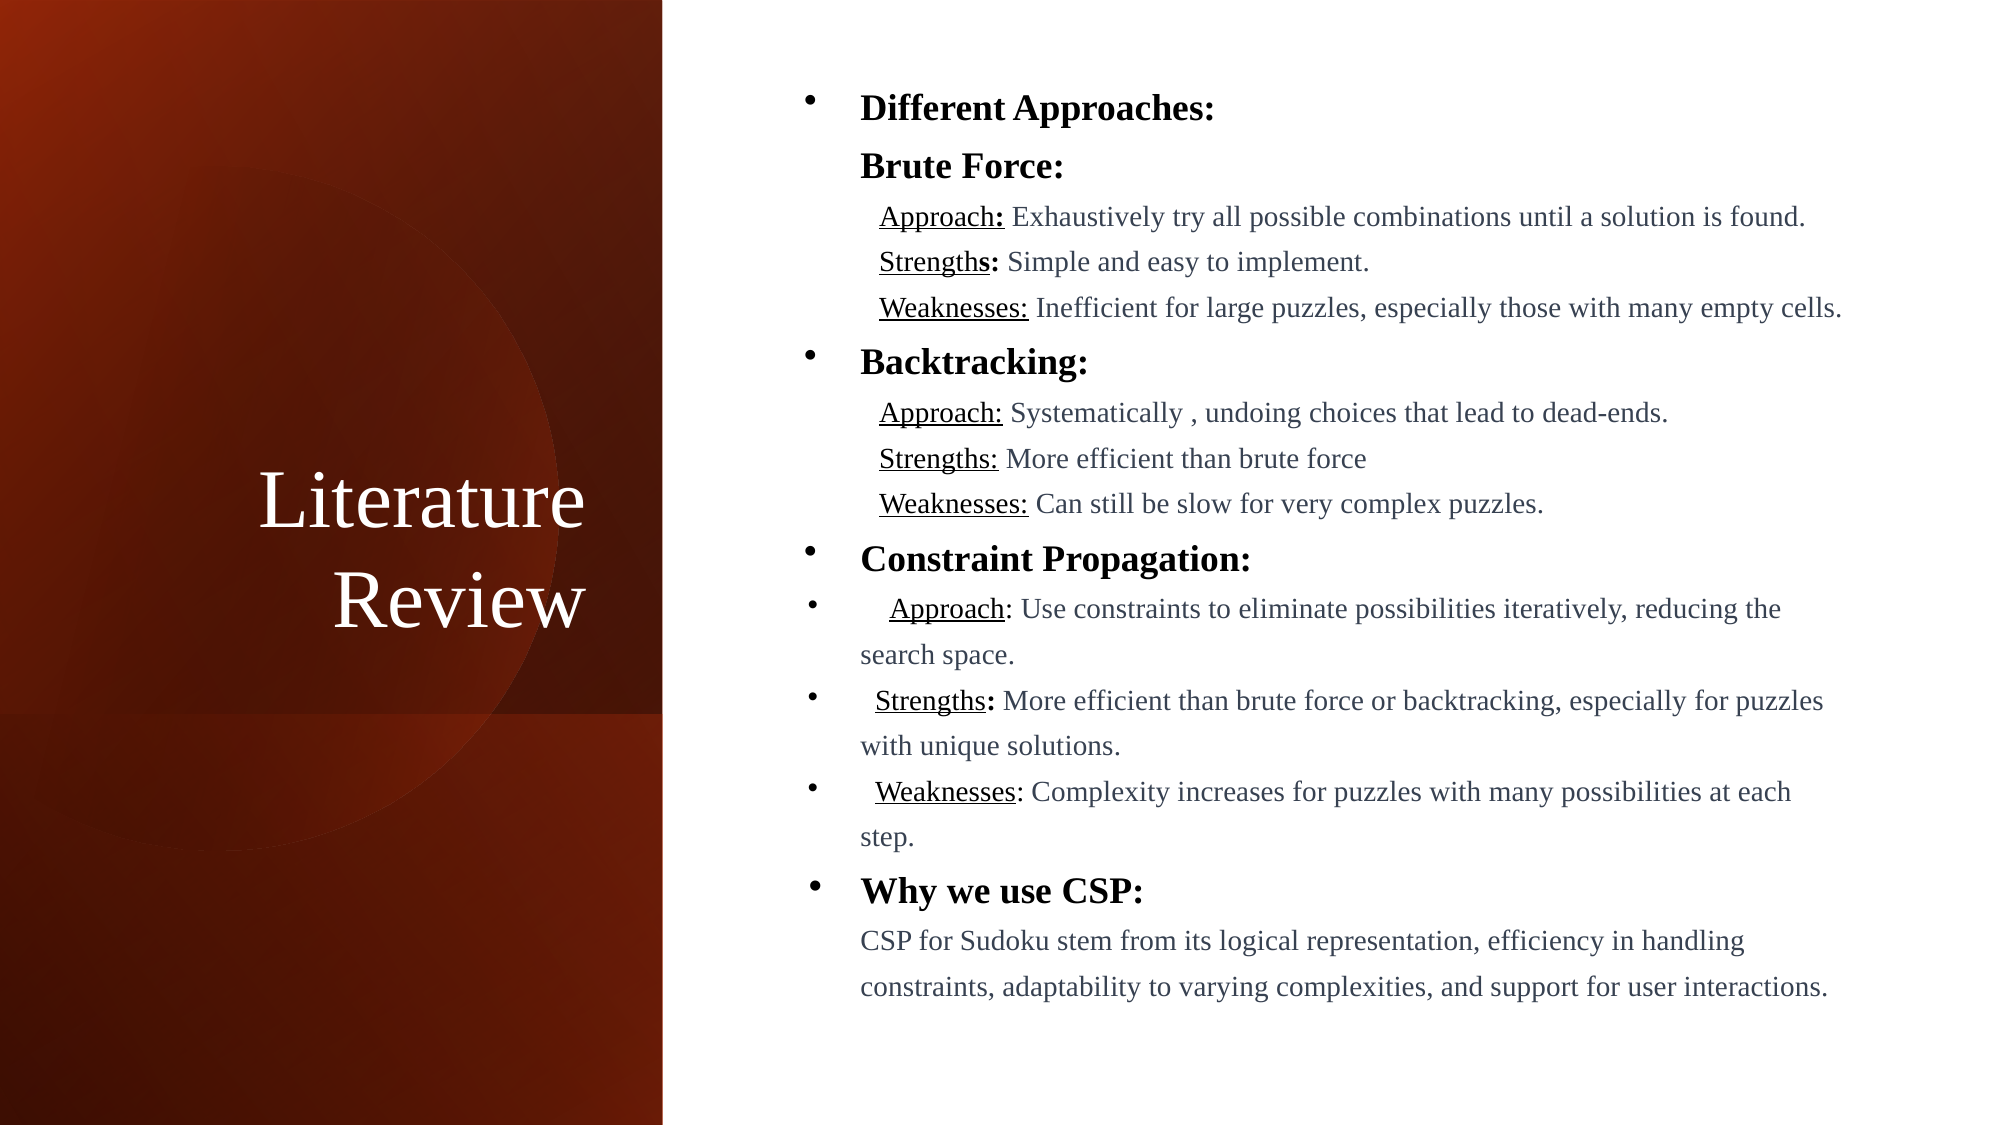

# Literature Review
Different Approaches:
Brute Force:
Approach: Exhaustively try all possible combinations until a solution is found.
Strengths: Simple and easy to implement.
Weaknesses: Inefficient for large puzzles, especially those with many empty cells.
Backtracking:
Approach: Systematically , undoing choices that lead to dead-ends.
Strengths: More efficient than brute force
Weaknesses: Can still be slow for very complex puzzles.
Constraint Propagation:
    Approach: Use constraints to eliminate possibilities iteratively, reducing the search space.
  Strengths: More efficient than brute force or backtracking, especially for puzzles with unique solutions.
  Weaknesses: Complexity increases for puzzles with many possibilities at each step.
Why we use CSP:
CSP for Sudoku stem from its logical representation, efficiency in handling constraints, adaptability to varying complexities, and support for user interactions.